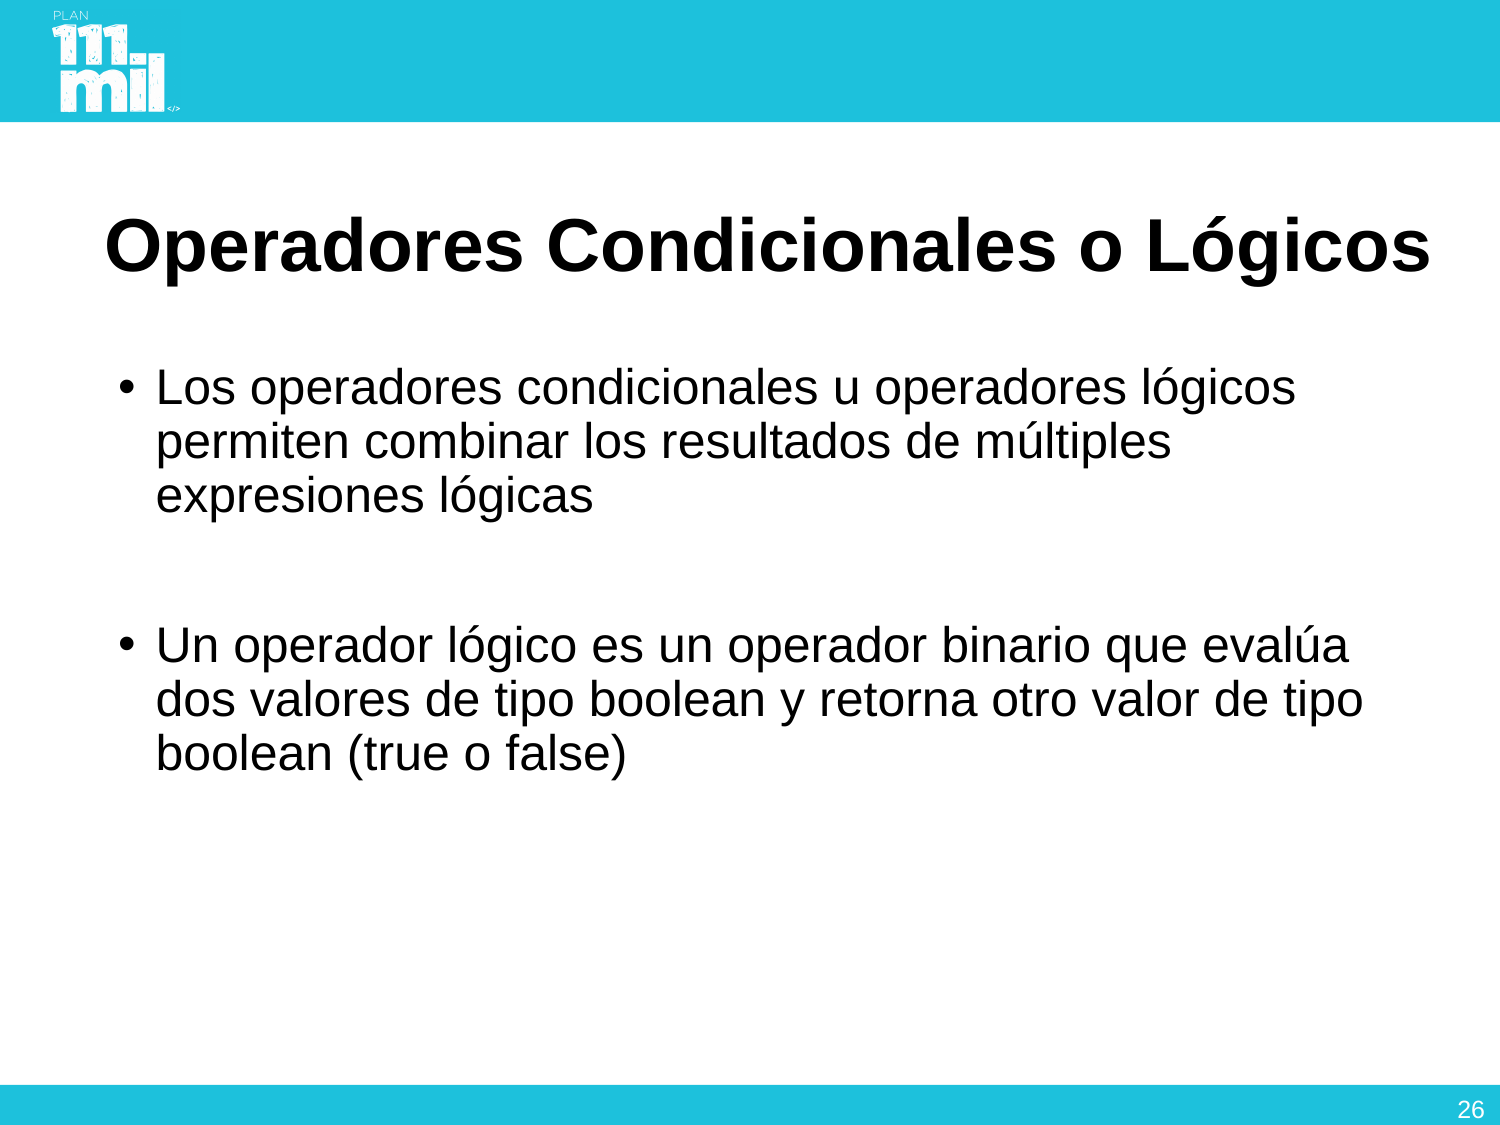

# Operadores Condicionales o Lógicos
Los operadores condicionales u operadores lógicos permiten combinar los resultados de múltiples expresiones lógicas

Un operador lógico es un operador binario que evalúa dos valores de tipo boolean y retorna otro valor de tipo boolean (true o false)

26